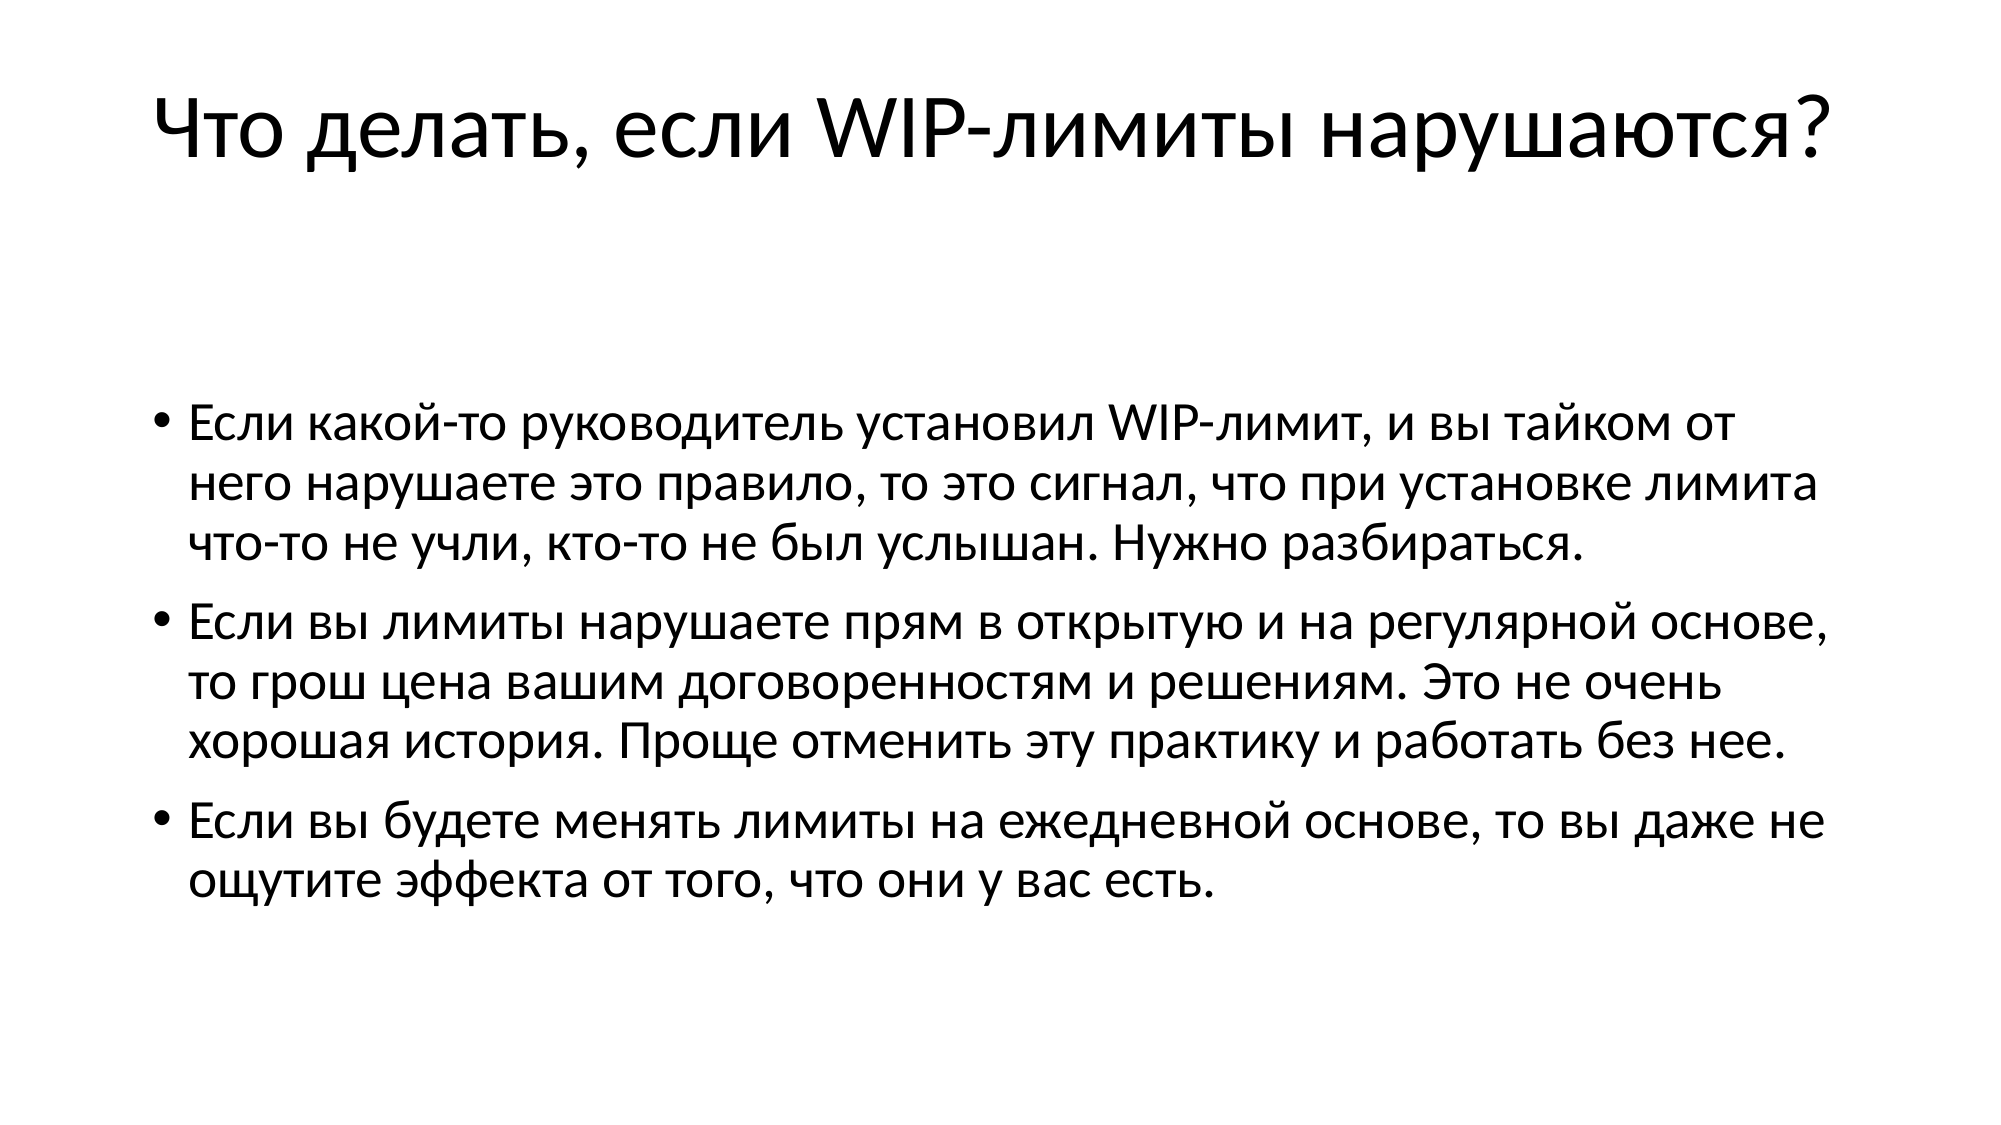

# Что делать, если WIP-лимиты нарушаются?

Если какой-то руководитель установил WIP-лимит, и вы тайком от него нарушаете это правило, то это сигнал, что при установке лимита что-то не учли, кто-то не был услышан. Нужно разбираться.
Если вы лимиты нарушаете прям в открытую и на регулярной основе, то грош цена вашим договоренностям и решениям. Это не очень хорошая история. Проще отменить эту практику и работать без нее.
Если вы будете менять лимиты на ежедневной основе, то вы даже не ощутите эффекта от того, что они у вас есть.